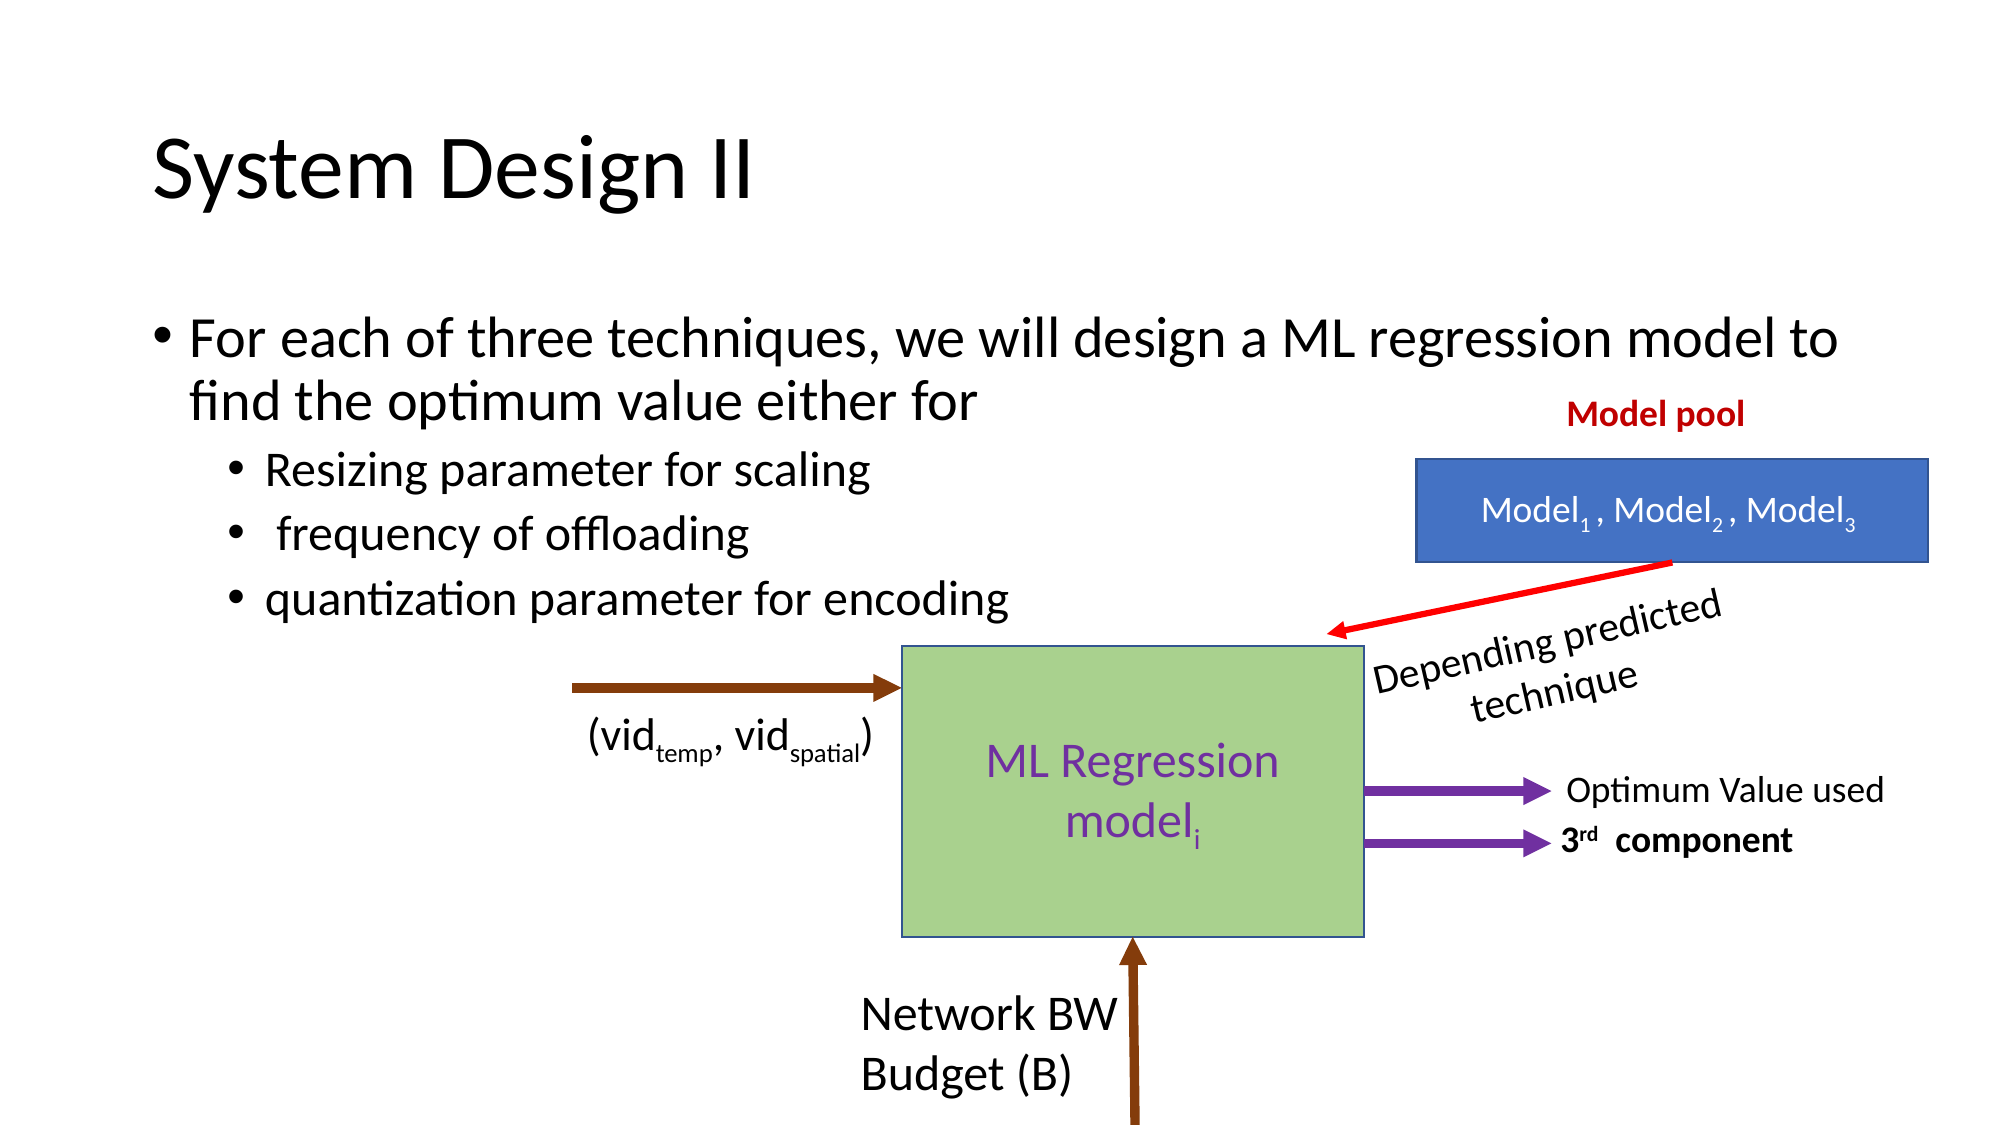

# System Design II
For each of three techniques, we will design a ML regression model to find the optimum value either for
Resizing parameter for scaling
 frequency of offloading
quantization parameter for encoding
Model pool
Model1 , Model2 , Model3
Depending predicted technique
ML Regression modeli
(vidtemp, vidspatial)

Optimum Value used
3rd  component
Network BW Budget (B)